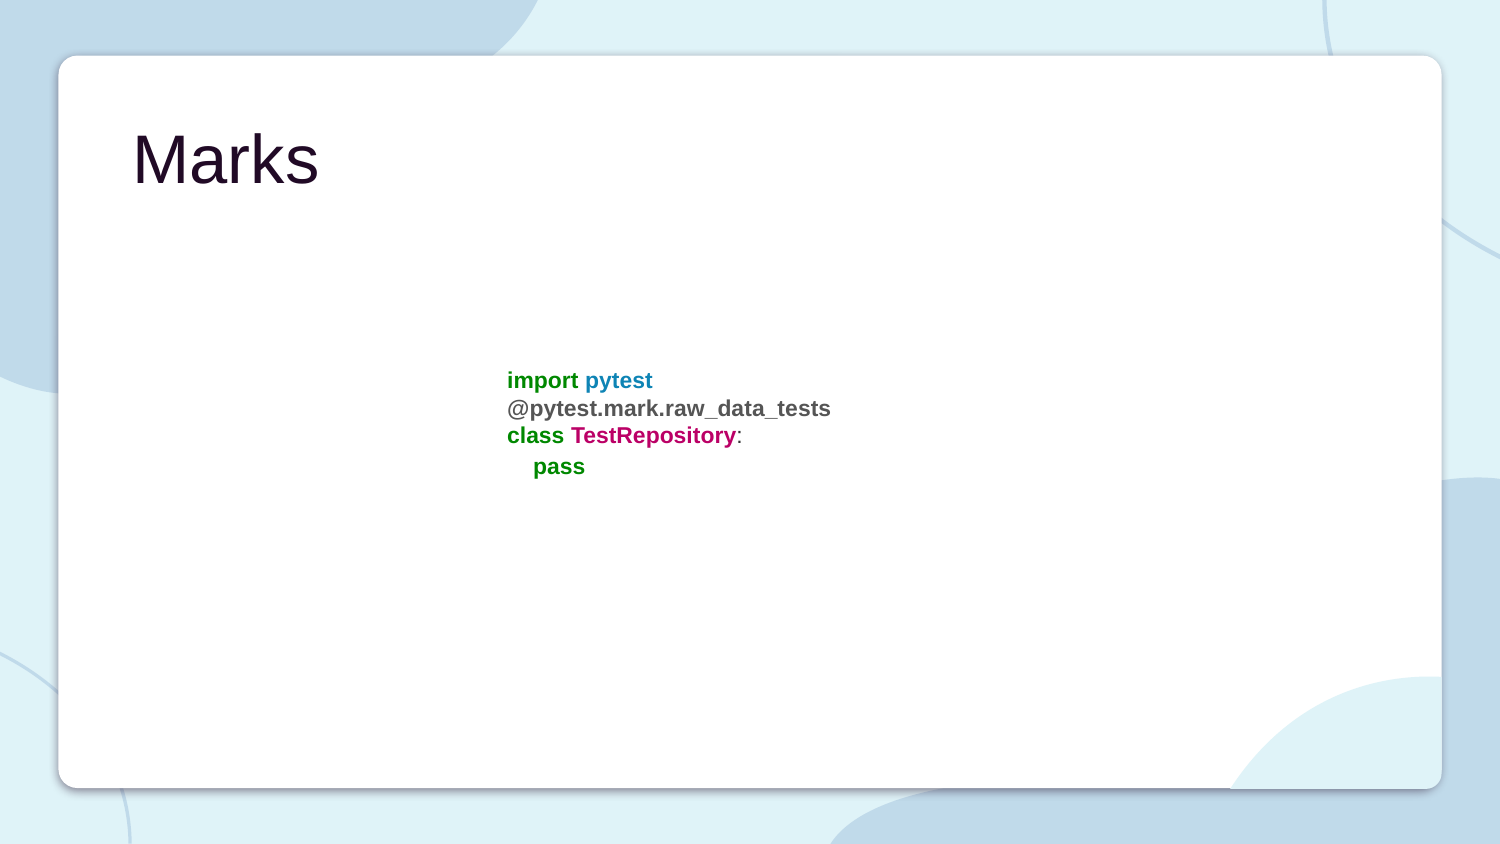

# Marks
import pytest
@pytest.mark.raw_data_tests
class TestRepository:
    pass